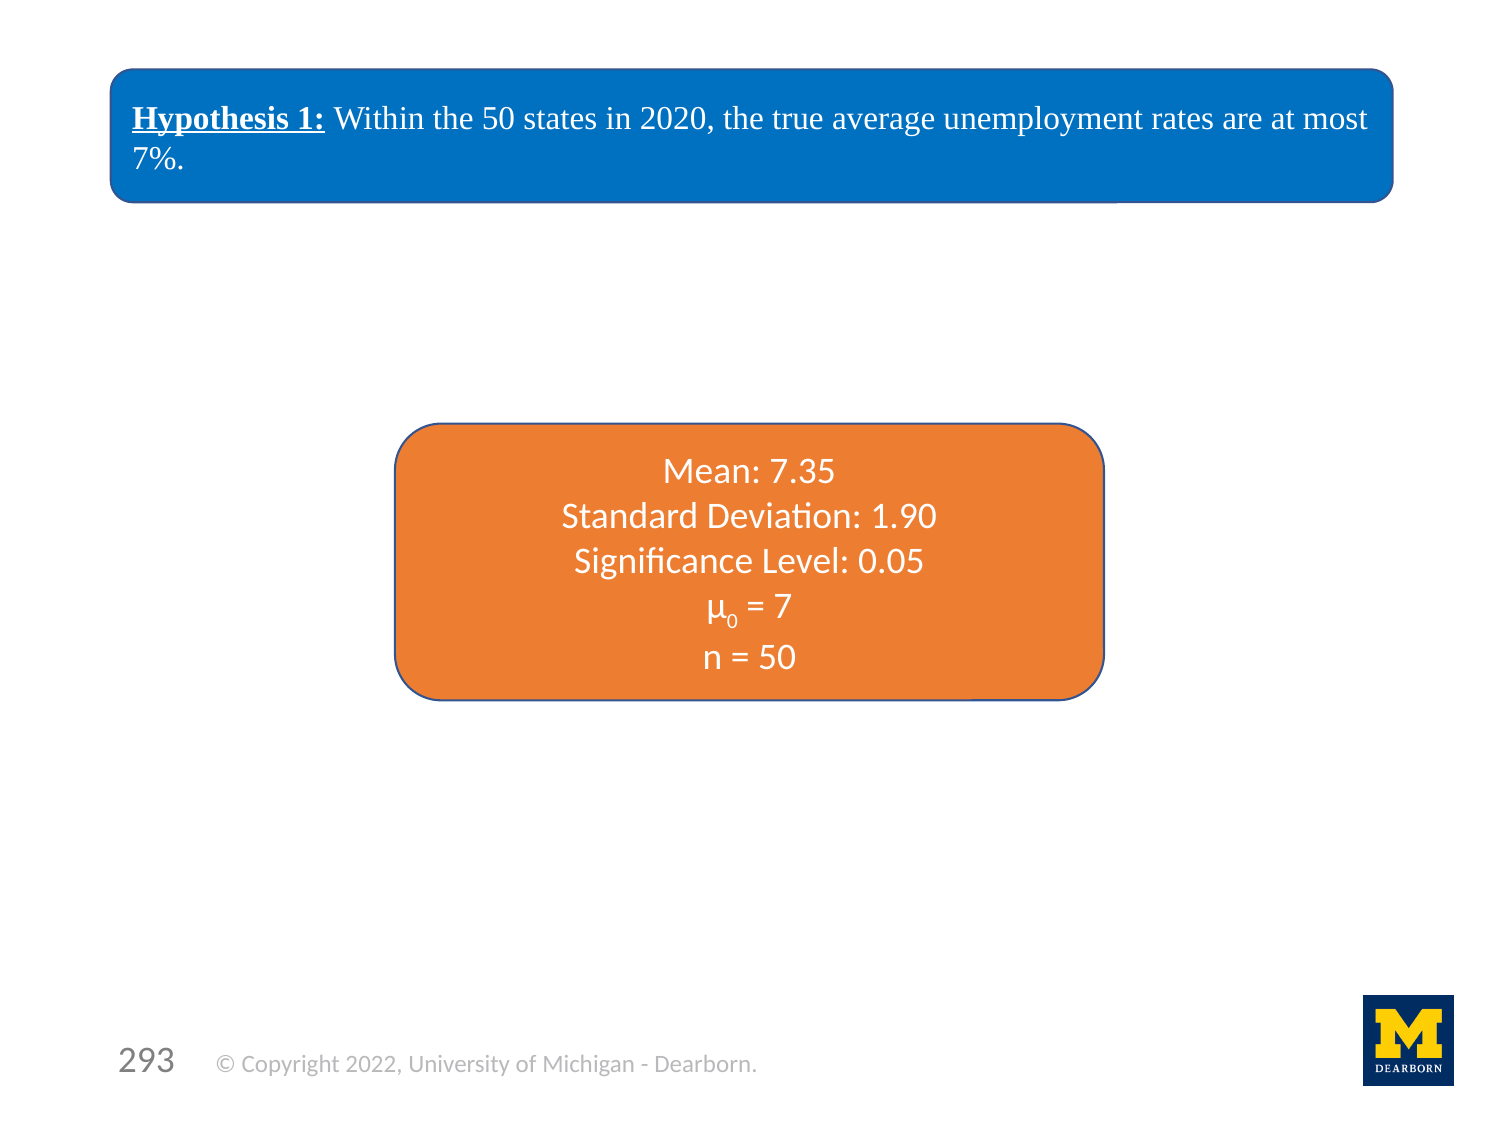

Hypothesis 1: Within the 50 states in 2020, the true average unemployment rates are at most 7%.
Mean: 7.35
Standard Deviation: 1.90
Significance Level: 0.05
µ0 = 7
n = 50